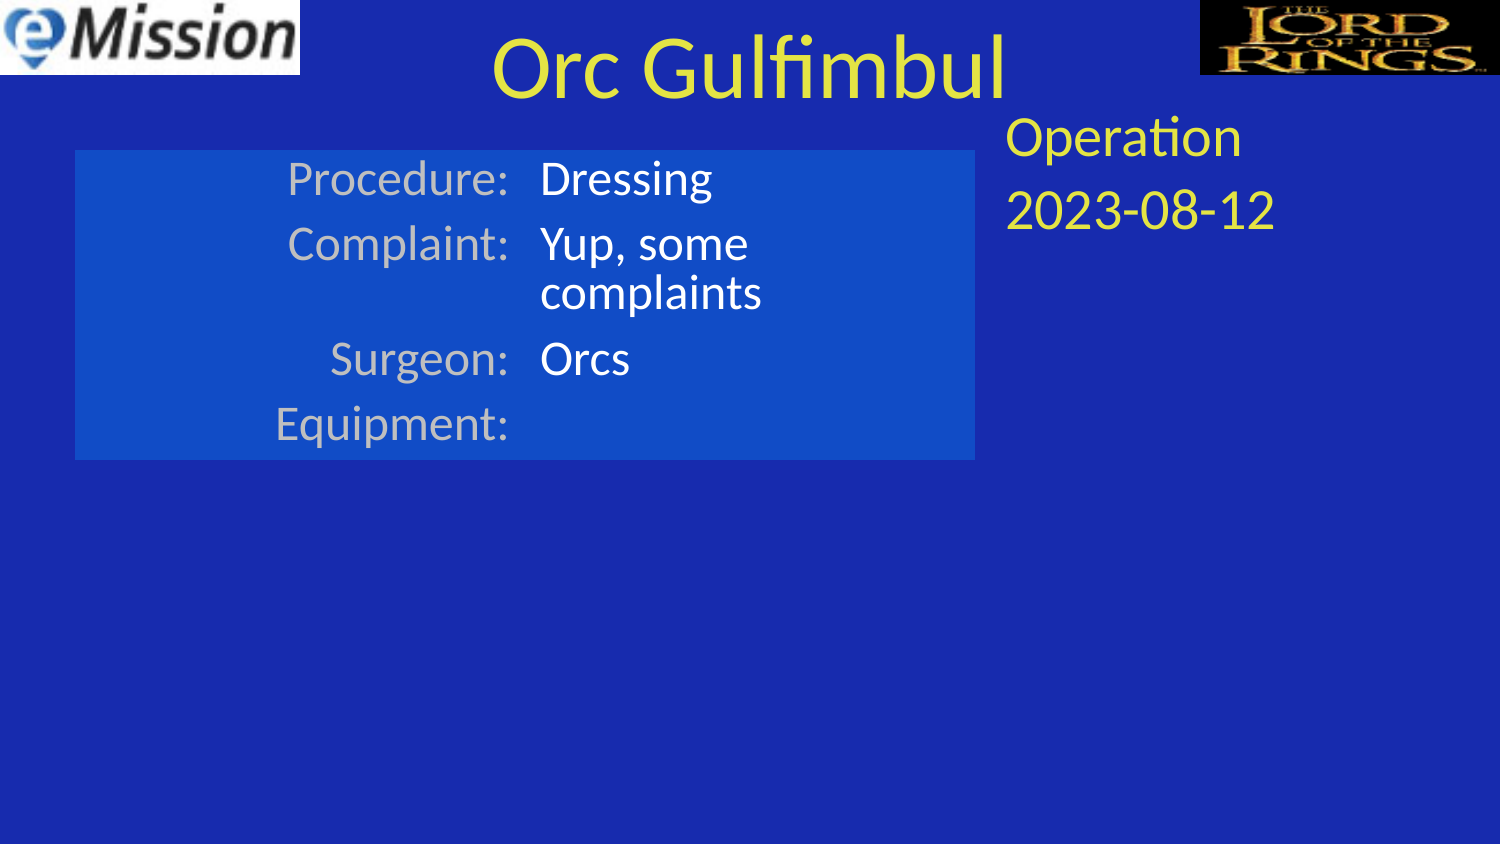

Orc Gulfimbul
| Operation |
| --- |
| 2023-08-12 |
| Procedure: | Dressing |
| --- | --- |
| Complaint: | Yup, some complaints |
| Surgeon: | Orcs |
| Equipment: |  |